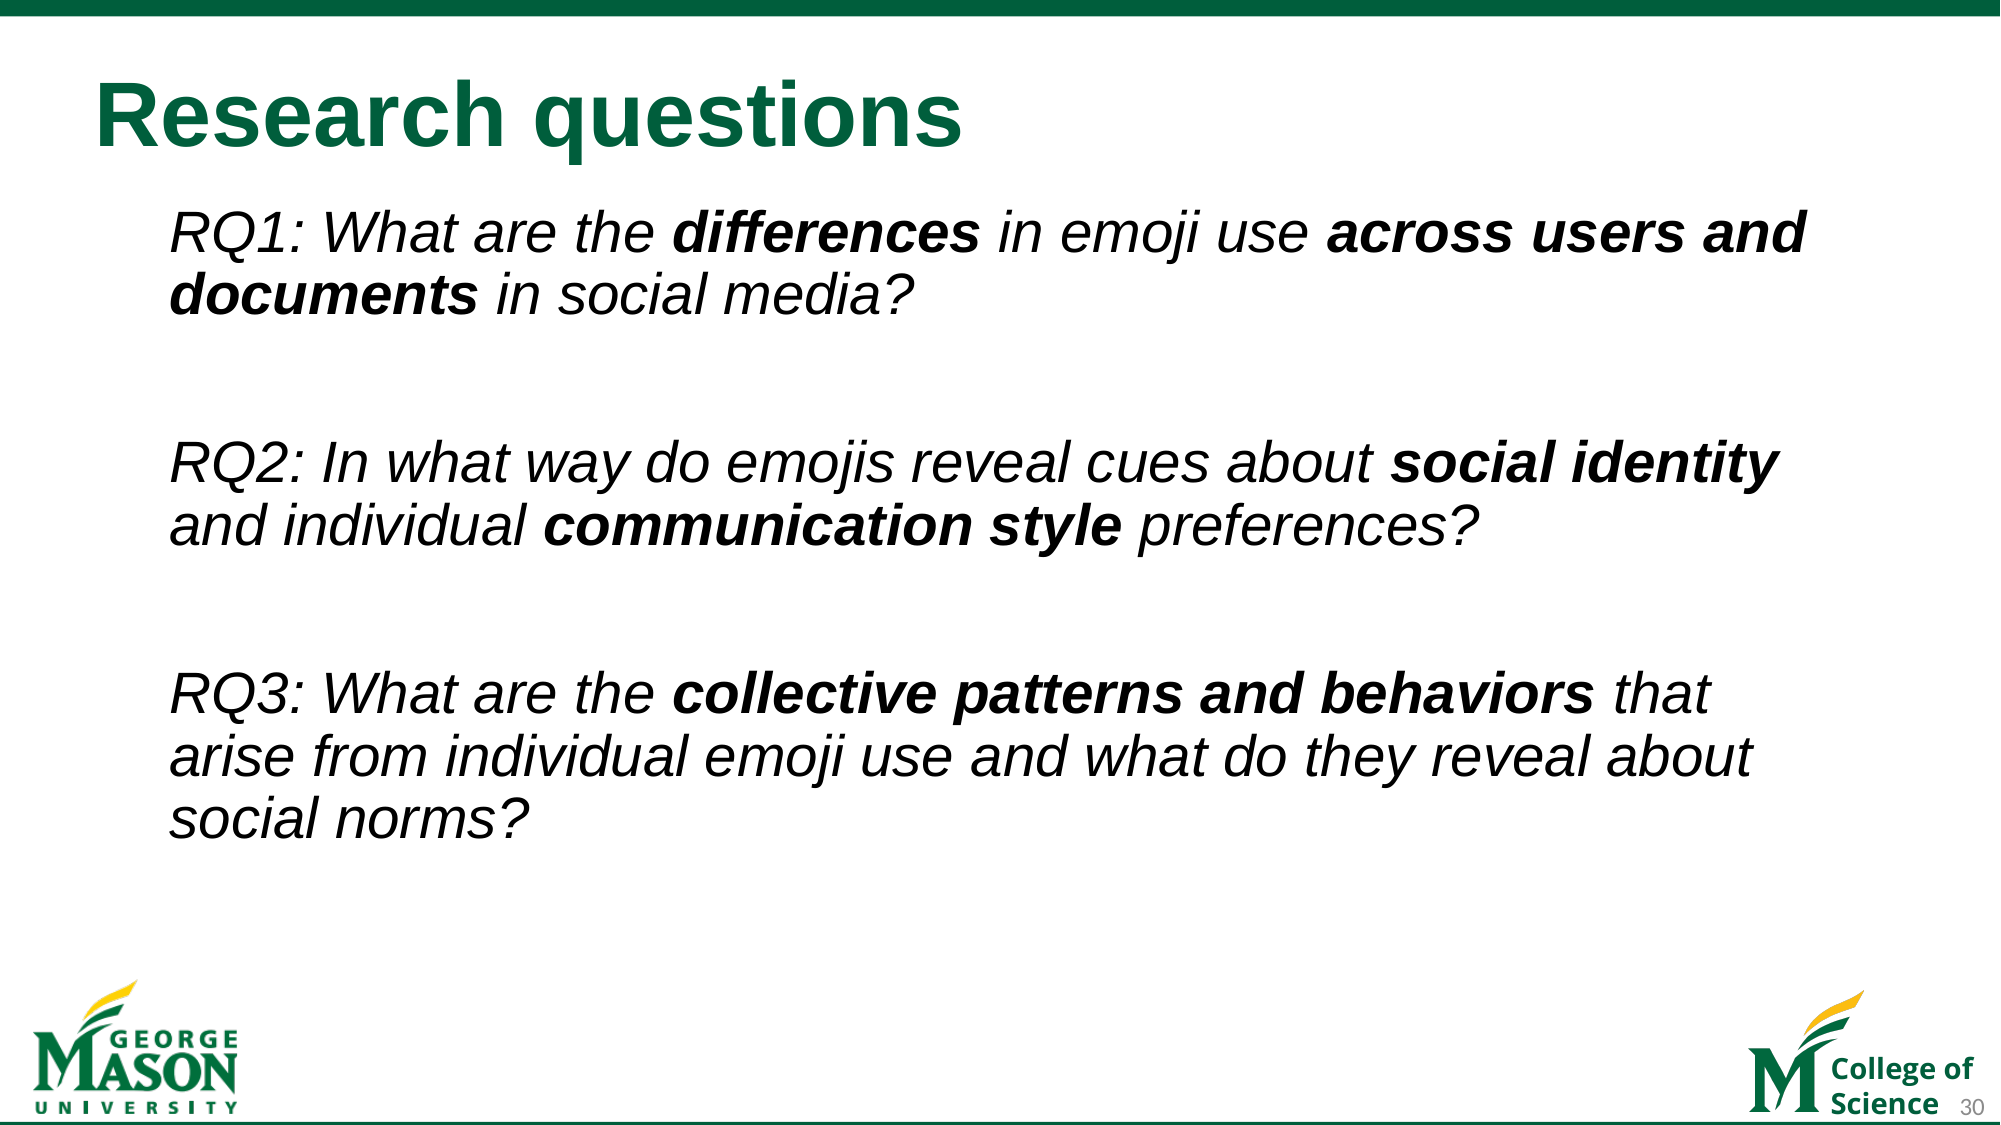

# Research questions
RQ1: What are the differences in emoji use across users and documents in social media?

RQ2: In what way do emojis reveal cues about social identity and individual communication style preferences?

RQ3: What are the collective patterns and behaviors that arise from individual emoji use and what do they reveal about social norms?
30